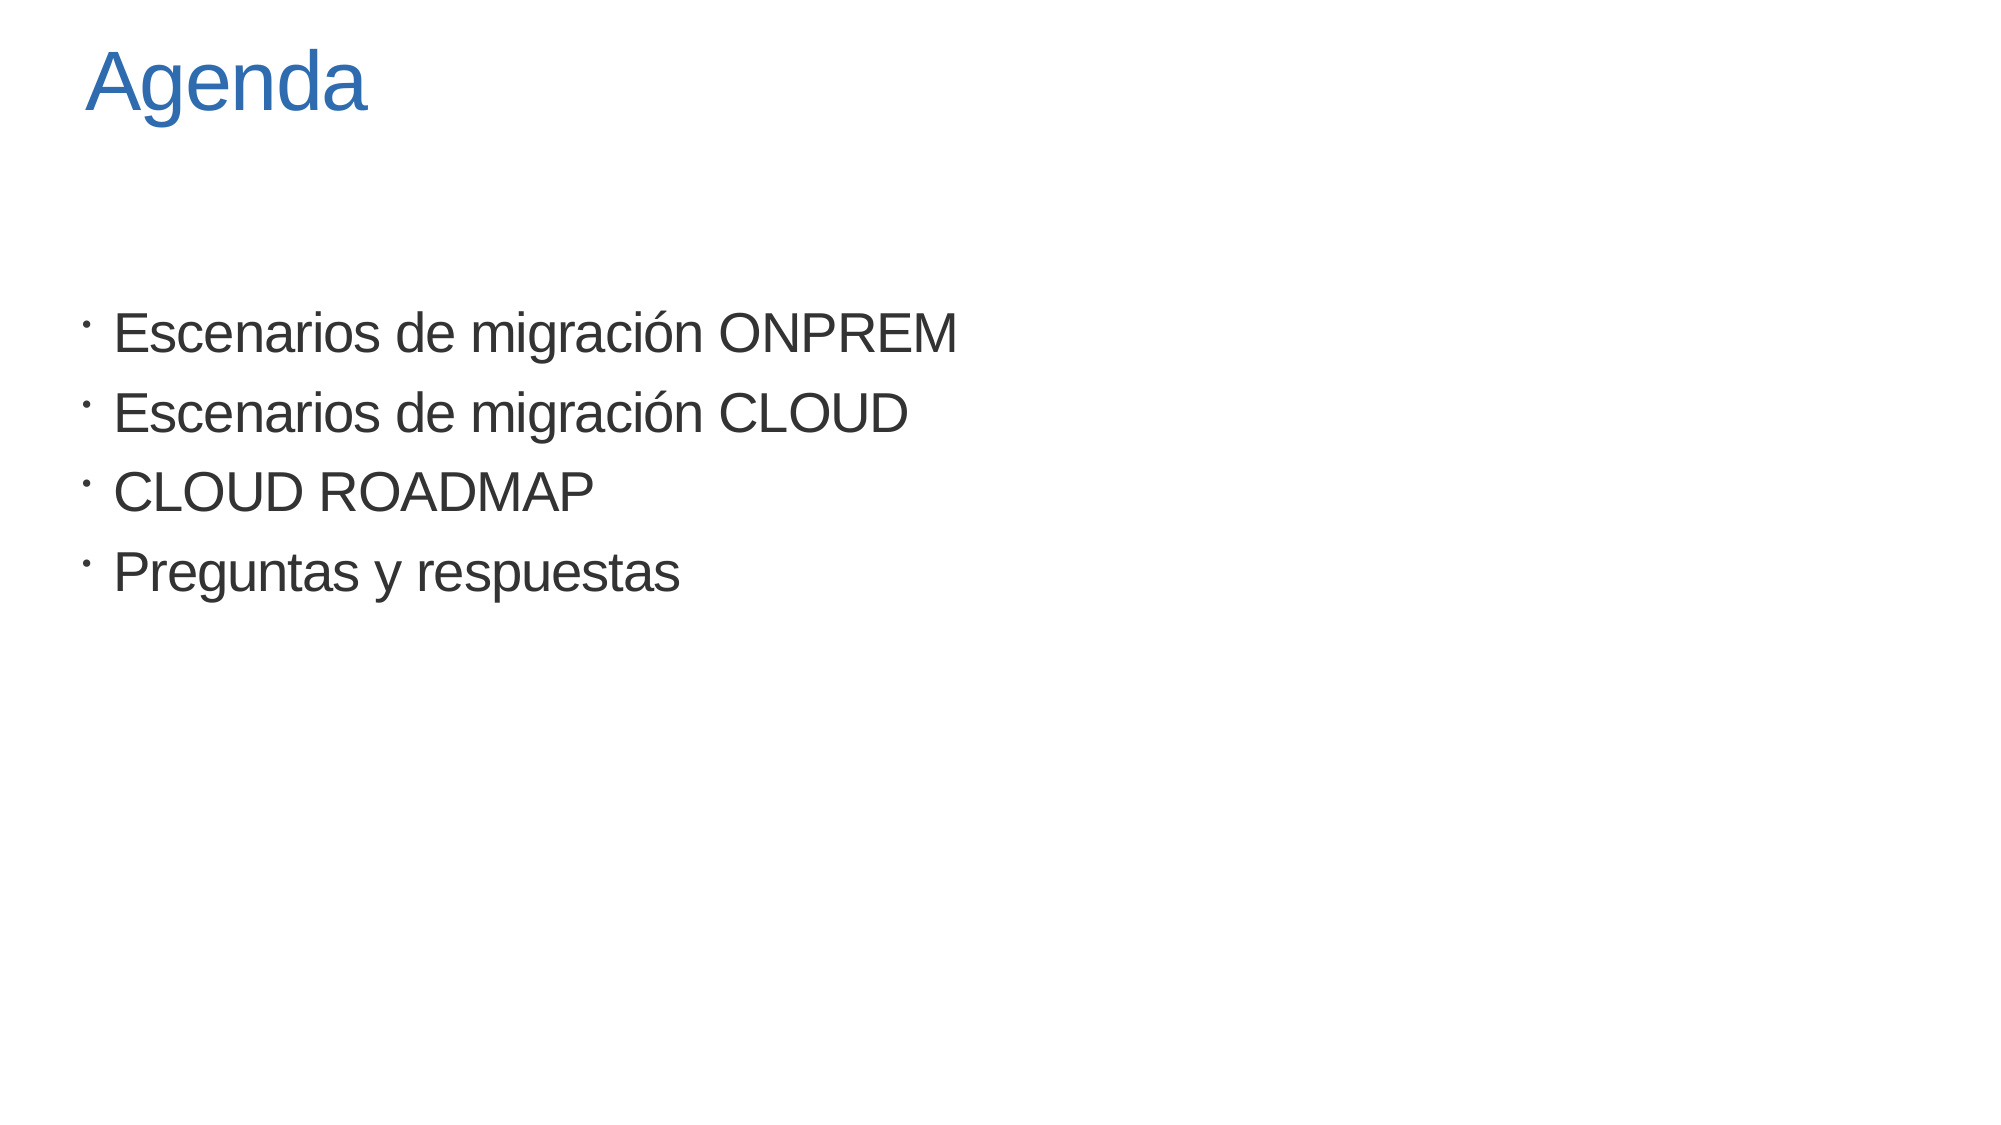

# Agenda
Escenarios de migración ONPREM
Escenarios de migración CLOUD
CLOUD ROADMAP
Preguntas y respuestas